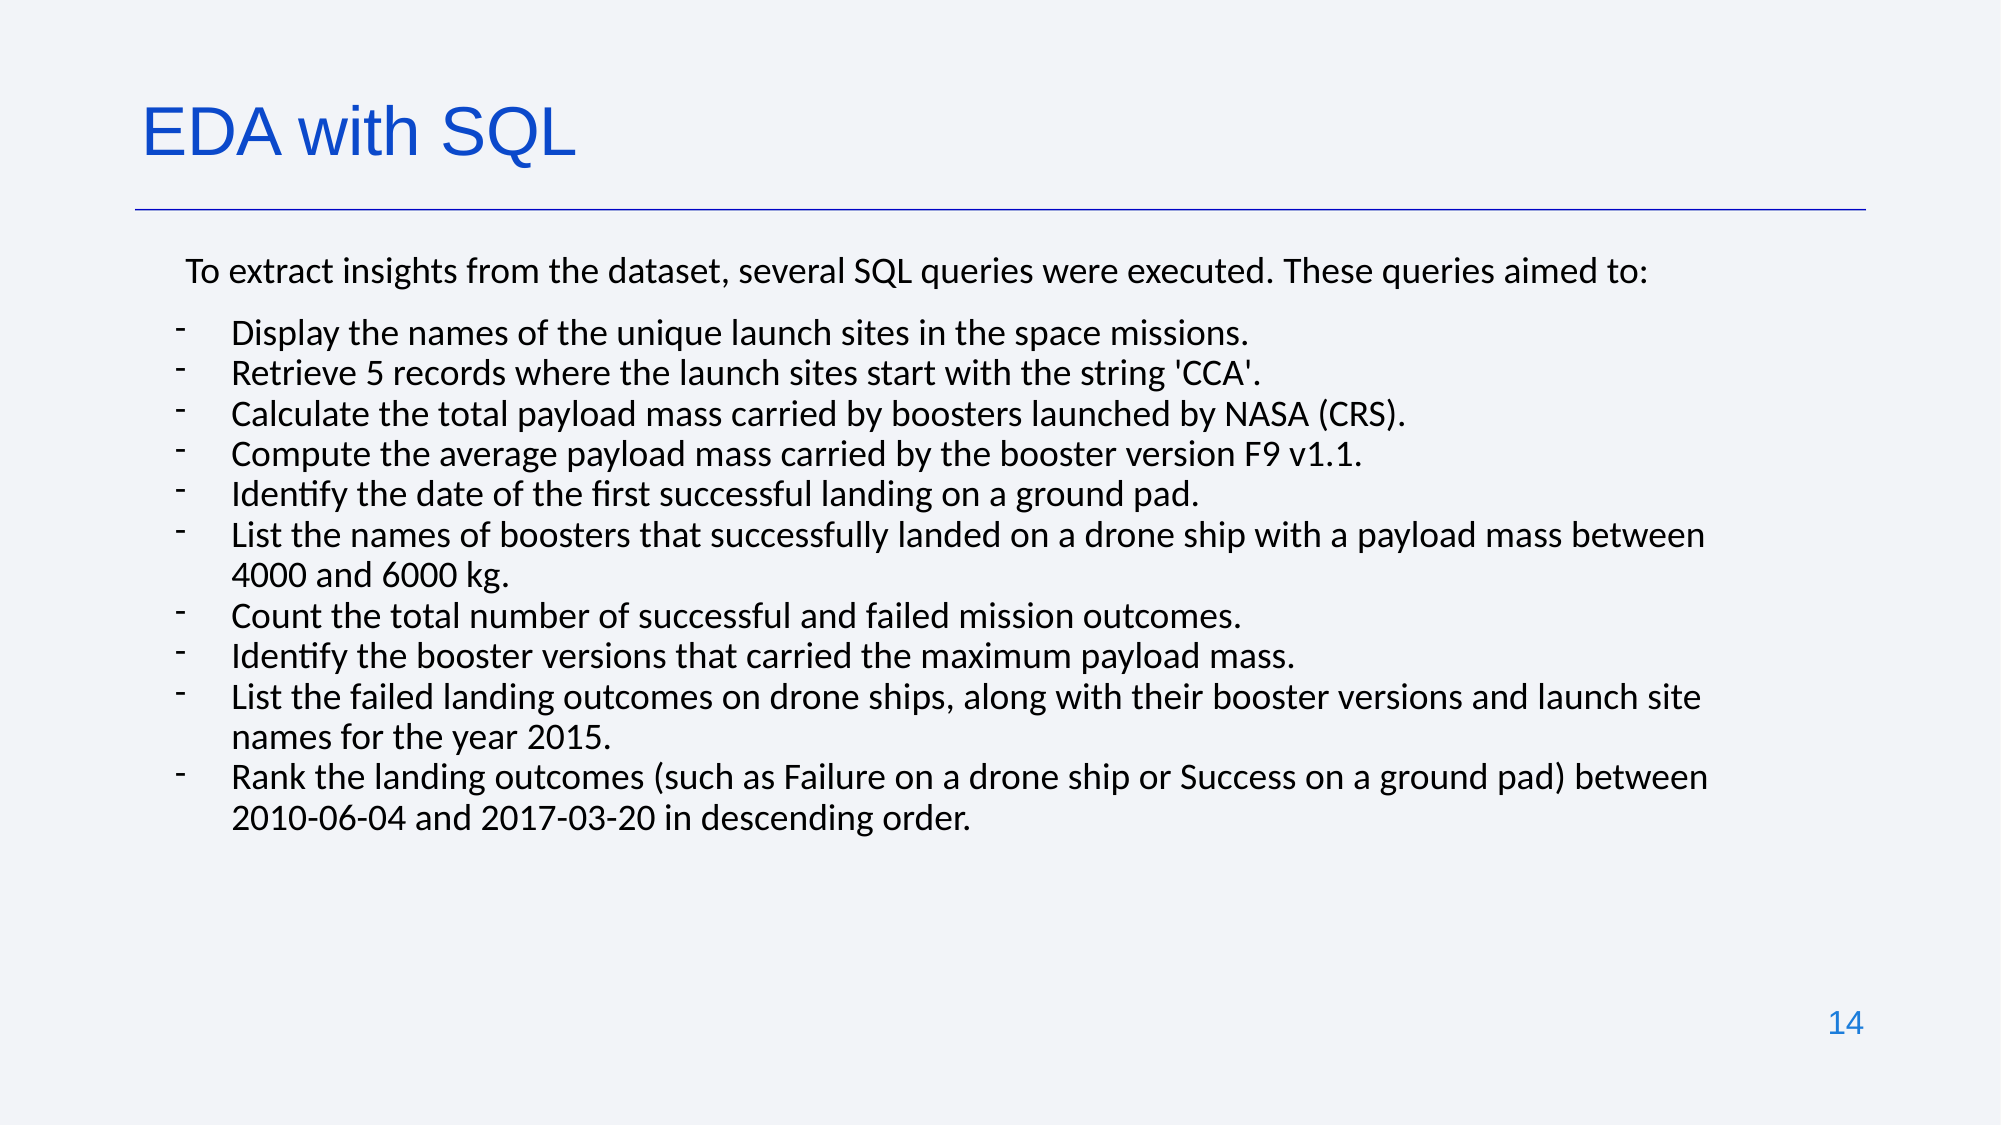

EDA with SQL
To extract insights from the dataset, several SQL queries were executed. These queries aimed to:
Display the names of the unique launch sites in the space missions.
Retrieve 5 records where the launch sites start with the string 'CCA'.
Calculate the total payload mass carried by boosters launched by NASA (CRS).
Compute the average payload mass carried by the booster version F9 v1.1.
Identify the date of the first successful landing on a ground pad.
List the names of boosters that successfully landed on a drone ship with a payload mass between 4000 and 6000 kg.
Count the total number of successful and failed mission outcomes.
Identify the booster versions that carried the maximum payload mass.
List the failed landing outcomes on drone ships, along with their booster versions and launch site names for the year 2015.
Rank the landing outcomes (such as Failure on a drone ship or Success on a ground pad) between 2010-06-04 and 2017-03-20 in descending order.

14